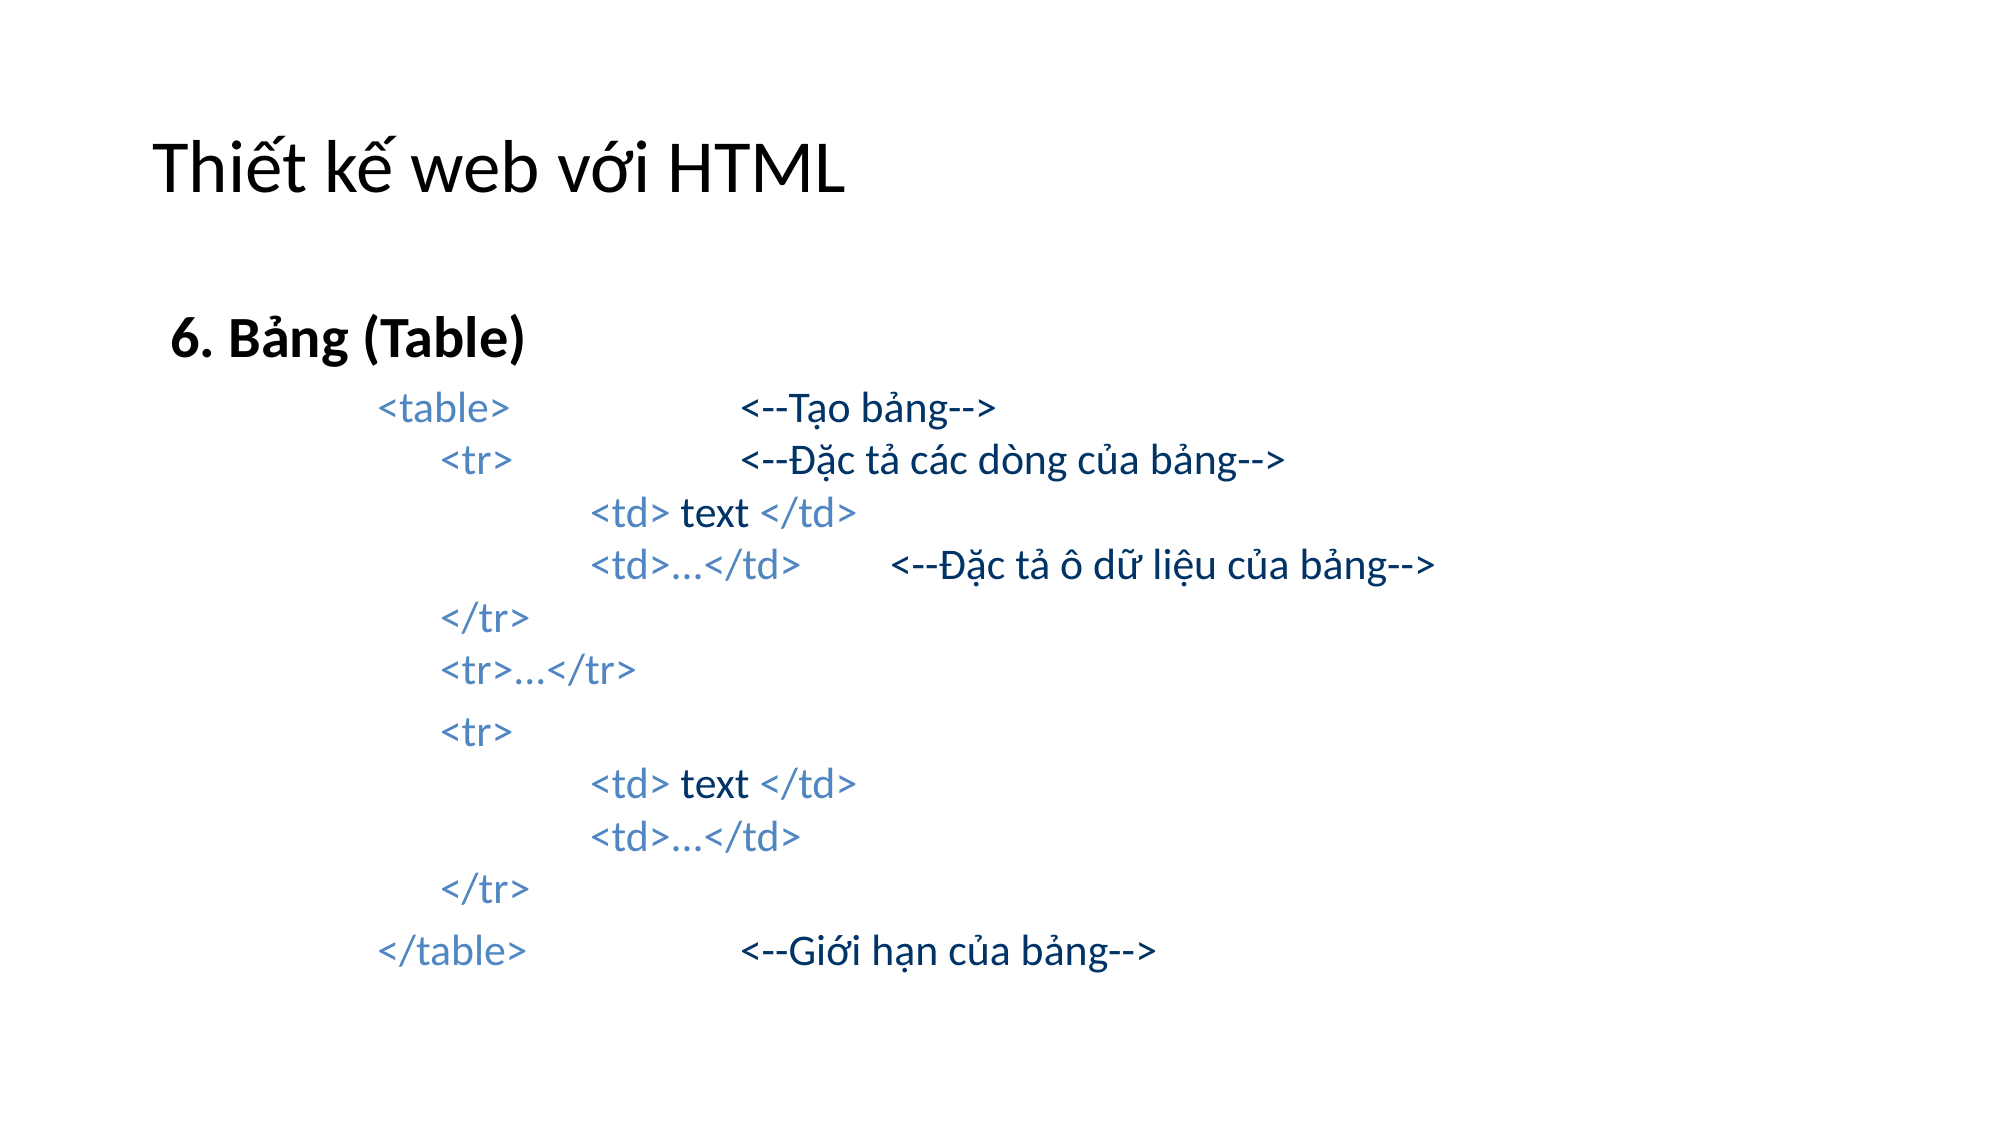

# Thiết kế web với HTML
6. Bảng (Table)
<table>              	<--Tạo bảng-->
<tr>              	<--Đặc tả các dòng của bảng-->
	<td> text </td>
	<td>...</td>    	<--Đặc tả ô dữ liệu của bảng-->
</tr>
<tr>...</tr>
	<tr>
	<td> text </td>
	<td>...</td>
</tr>
</table>              	<--Giới hạn của bảng-->